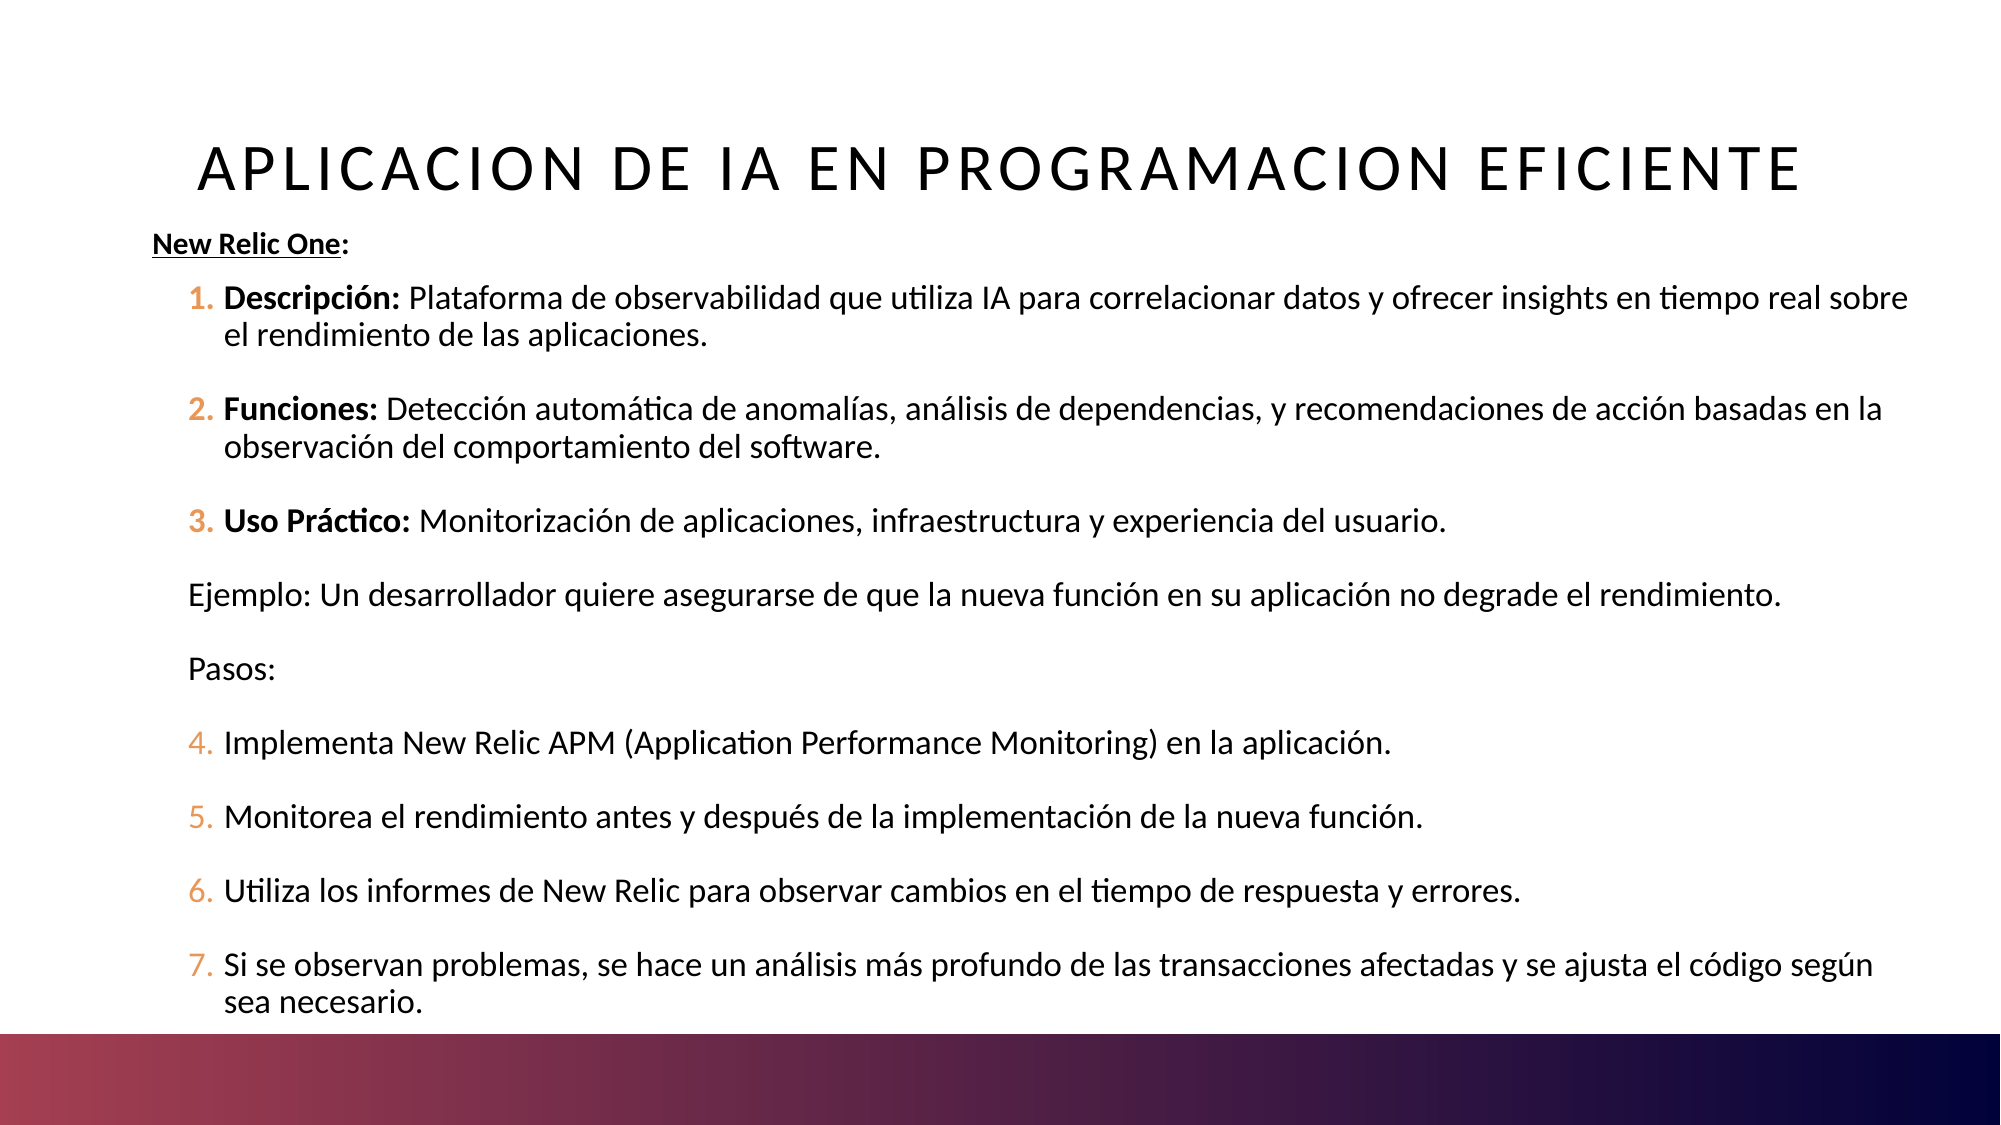

# Aplicacion de IA en programacion eficiente
New Relic One:
Descripción: Plataforma de observabilidad que utiliza IA para correlacionar datos y ofrecer insights en tiempo real sobre el rendimiento de las aplicaciones.
Funciones: Detección automática de anomalías, análisis de dependencias, y recomendaciones de acción basadas en la observación del comportamiento del software.
Uso Práctico: Monitorización de aplicaciones, infraestructura y experiencia del usuario.
Ejemplo: Un desarrollador quiere asegurarse de que la nueva función en su aplicación no degrade el rendimiento.
Pasos:
Implementa New Relic APM (Application Performance Monitoring) en la aplicación.
Monitorea el rendimiento antes y después de la implementación de la nueva función.
Utiliza los informes de New Relic para observar cambios en el tiempo de respuesta y errores.
Si se observan problemas, se hace un análisis más profundo de las transacciones afectadas y se ajusta el código según sea necesario.